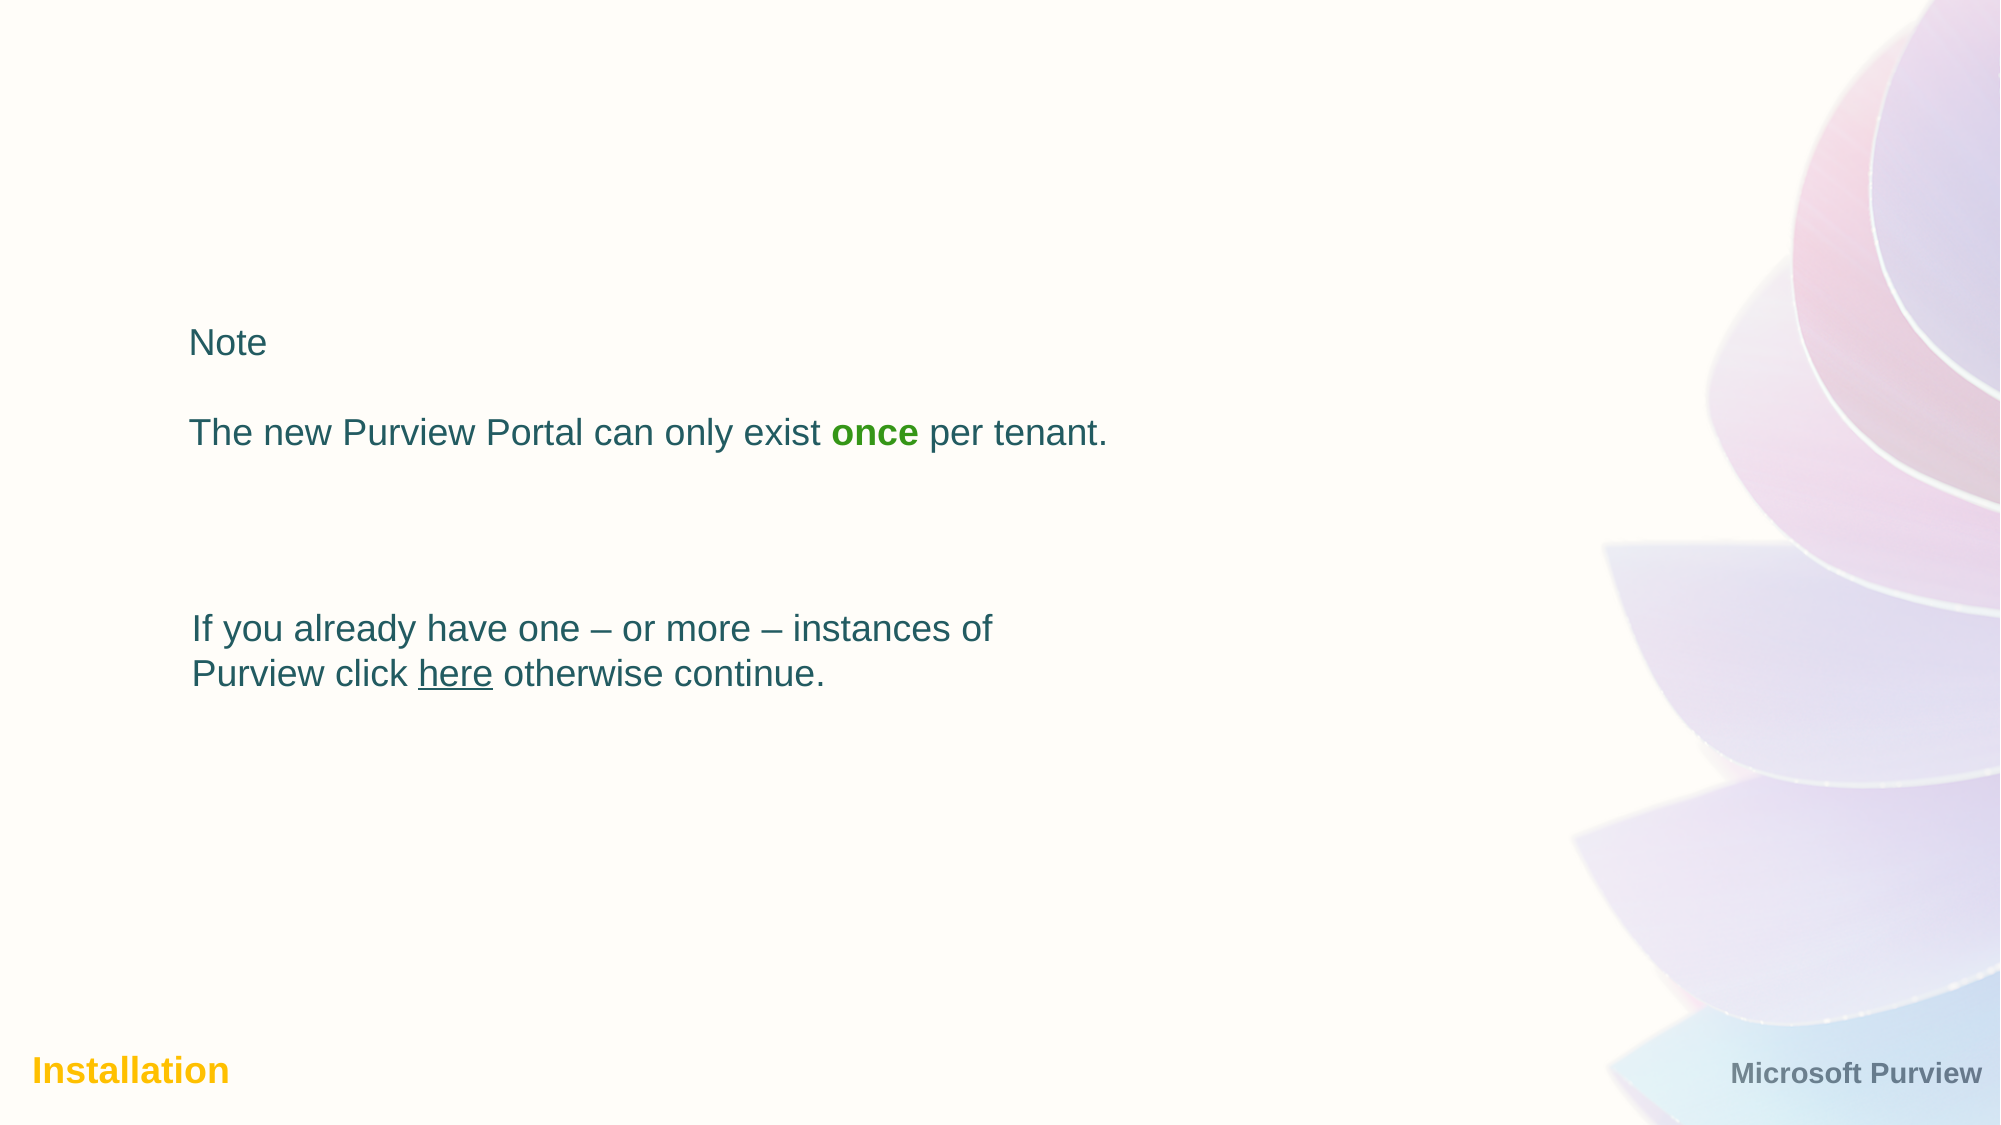

Note

The new Purview Portal can only exist once per tenant.
If you already have one – or more – instances of
Purview click here otherwise continue.
Installation